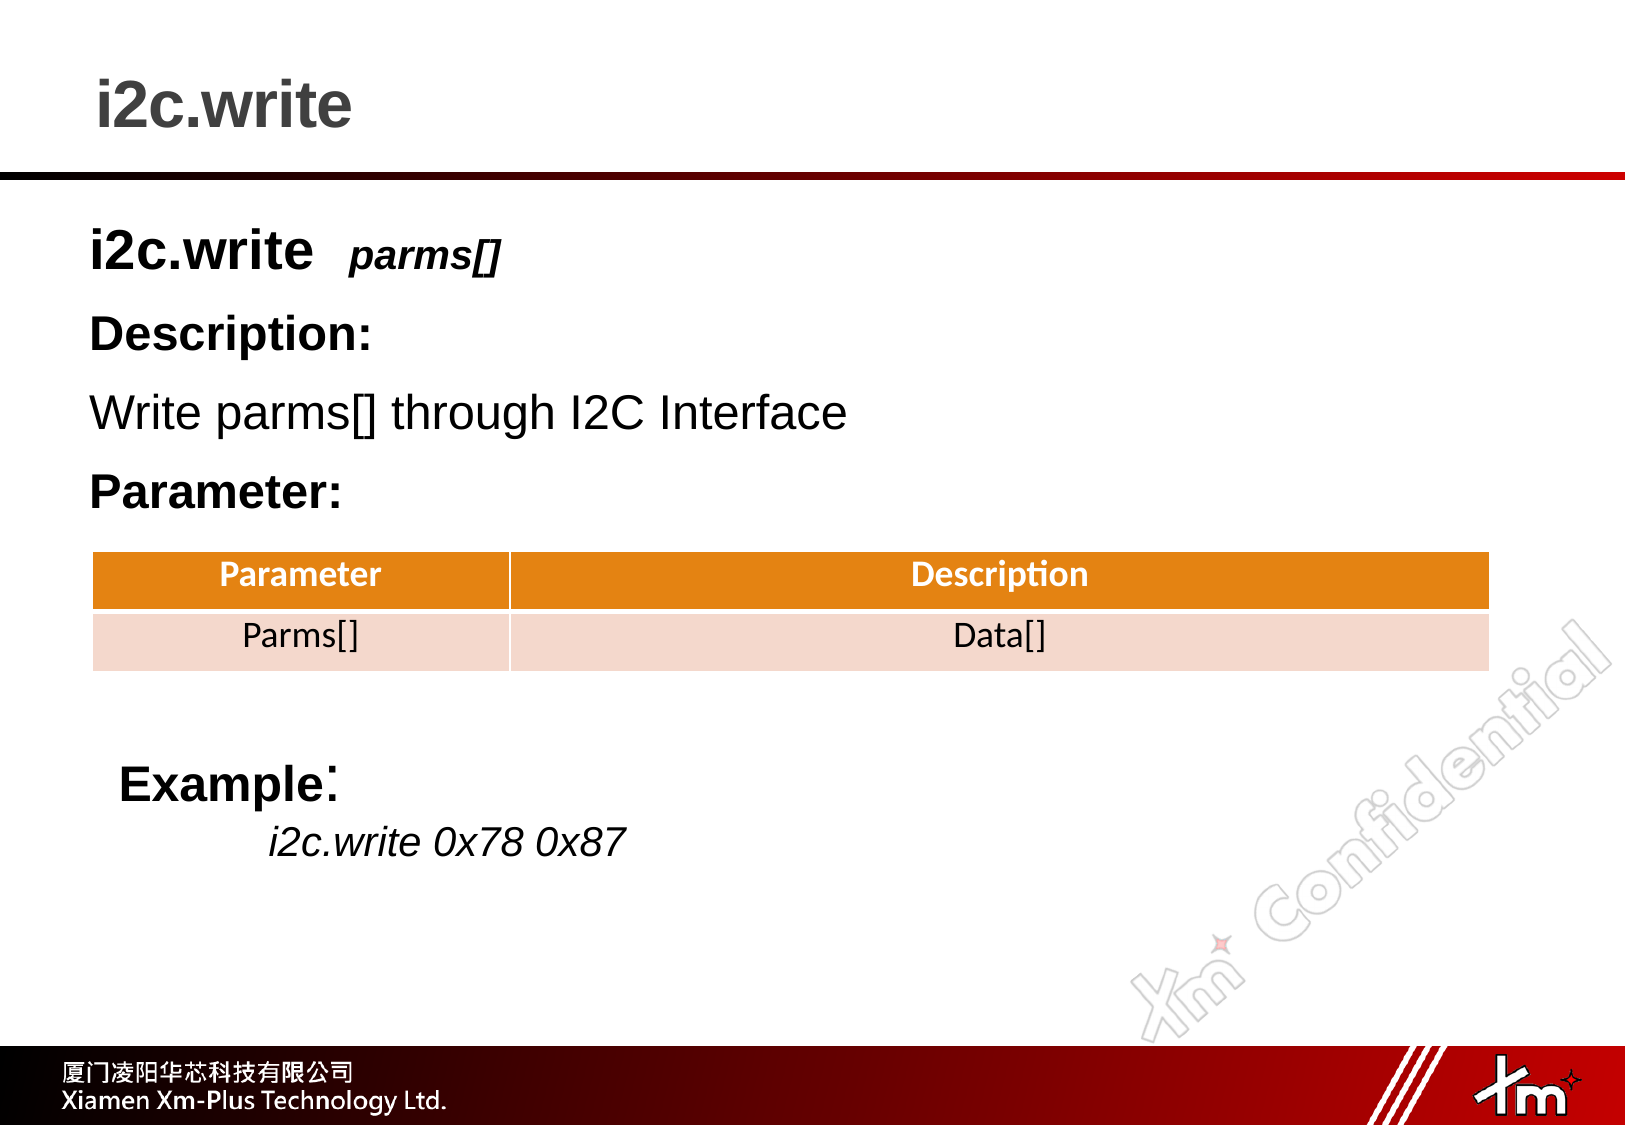

# i2c.write
i2c.write  parms[]
Description:
Write parms[] through I2C Interface
Parameter:

| Parameter | Description |
| --- | --- |
| Parms[] | Data[] |
Example:
	i2c.write 0x78 0x87